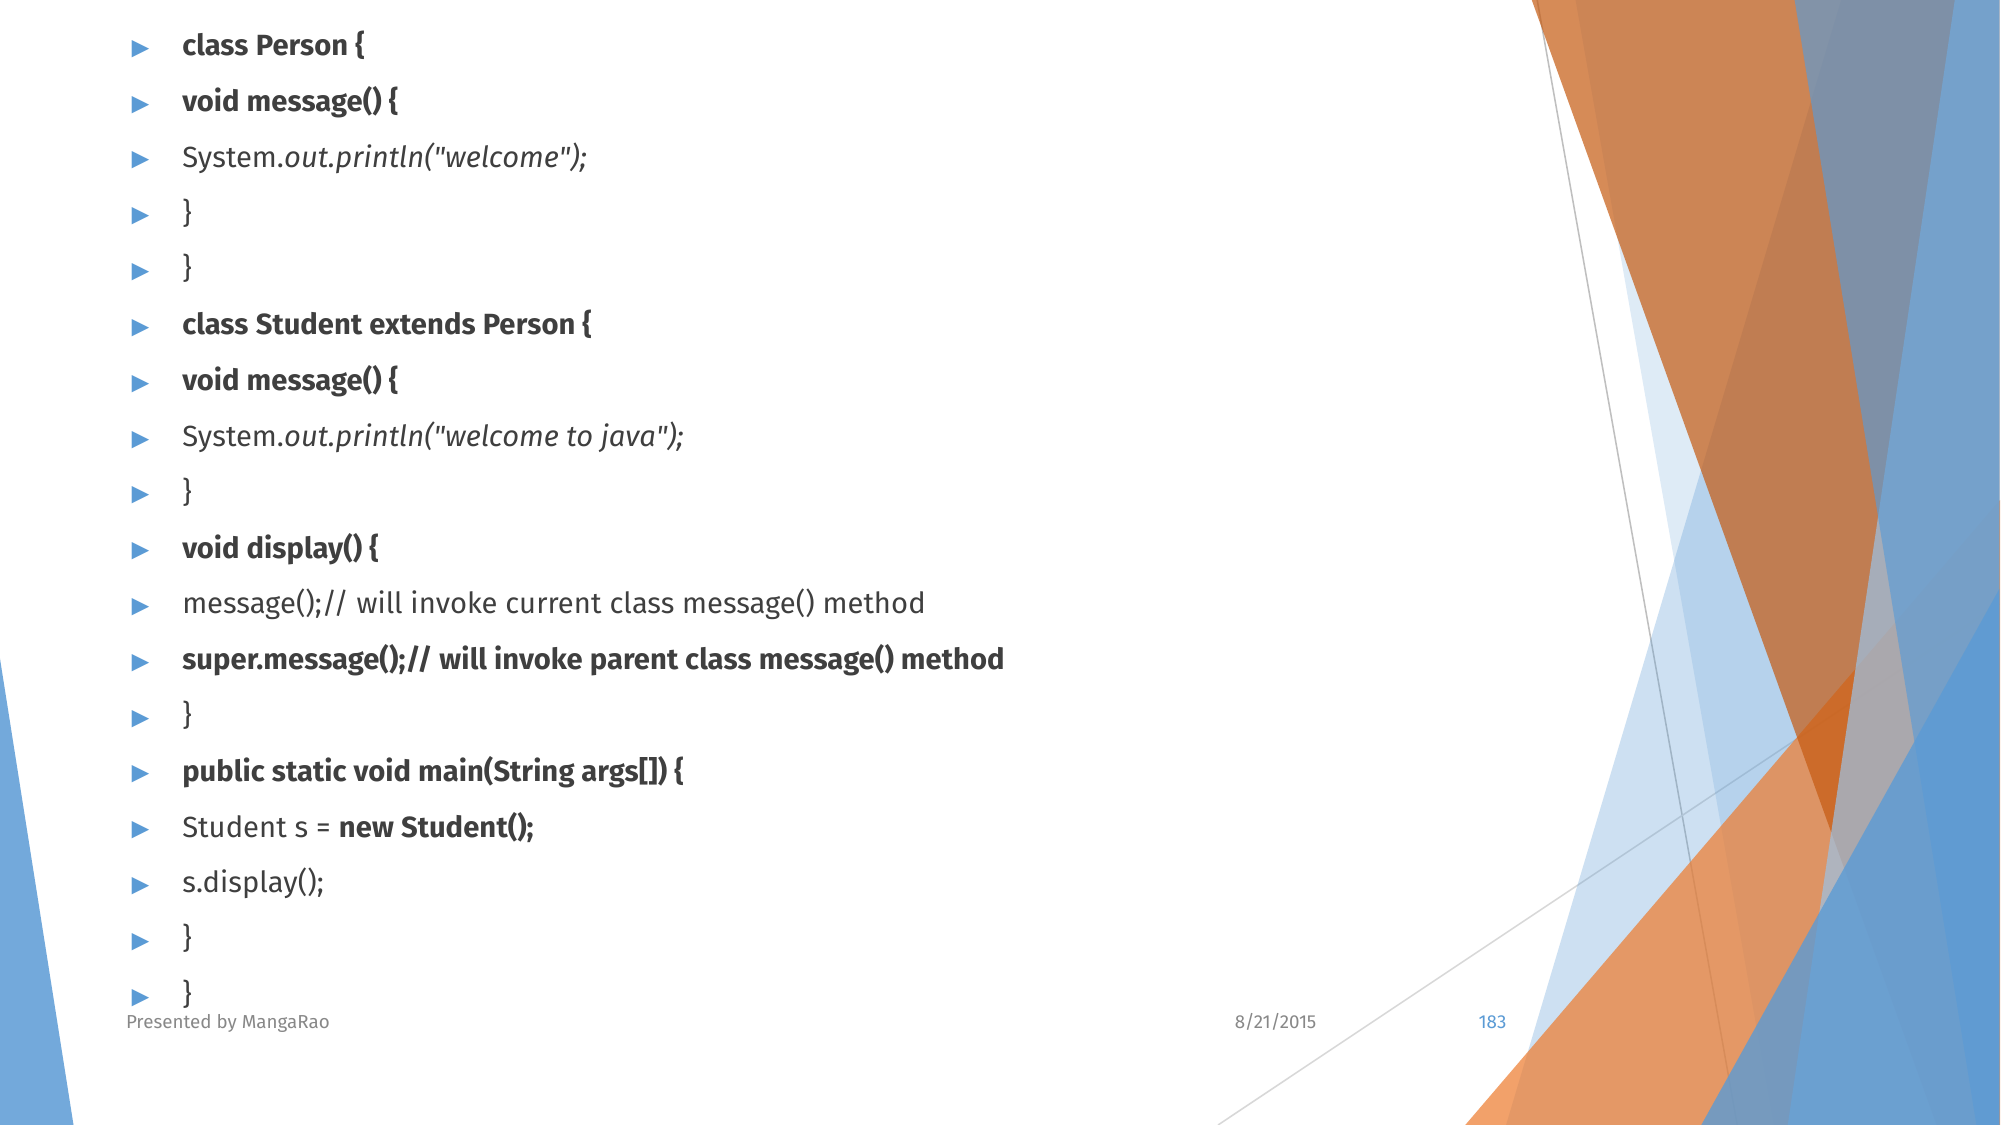

class Person {
void message() {
System.out.println("welcome");
}
}
class Student extends Person {
void message() {
System.out.println("welcome to java");
}
void display() {
message();// will invoke current class message() method
super.message();// will invoke parent class message() method
}
public static void main(String args[]) {
Student s = new Student();
s.display();
}
}
Presented by MangaRao
8/21/2015
183